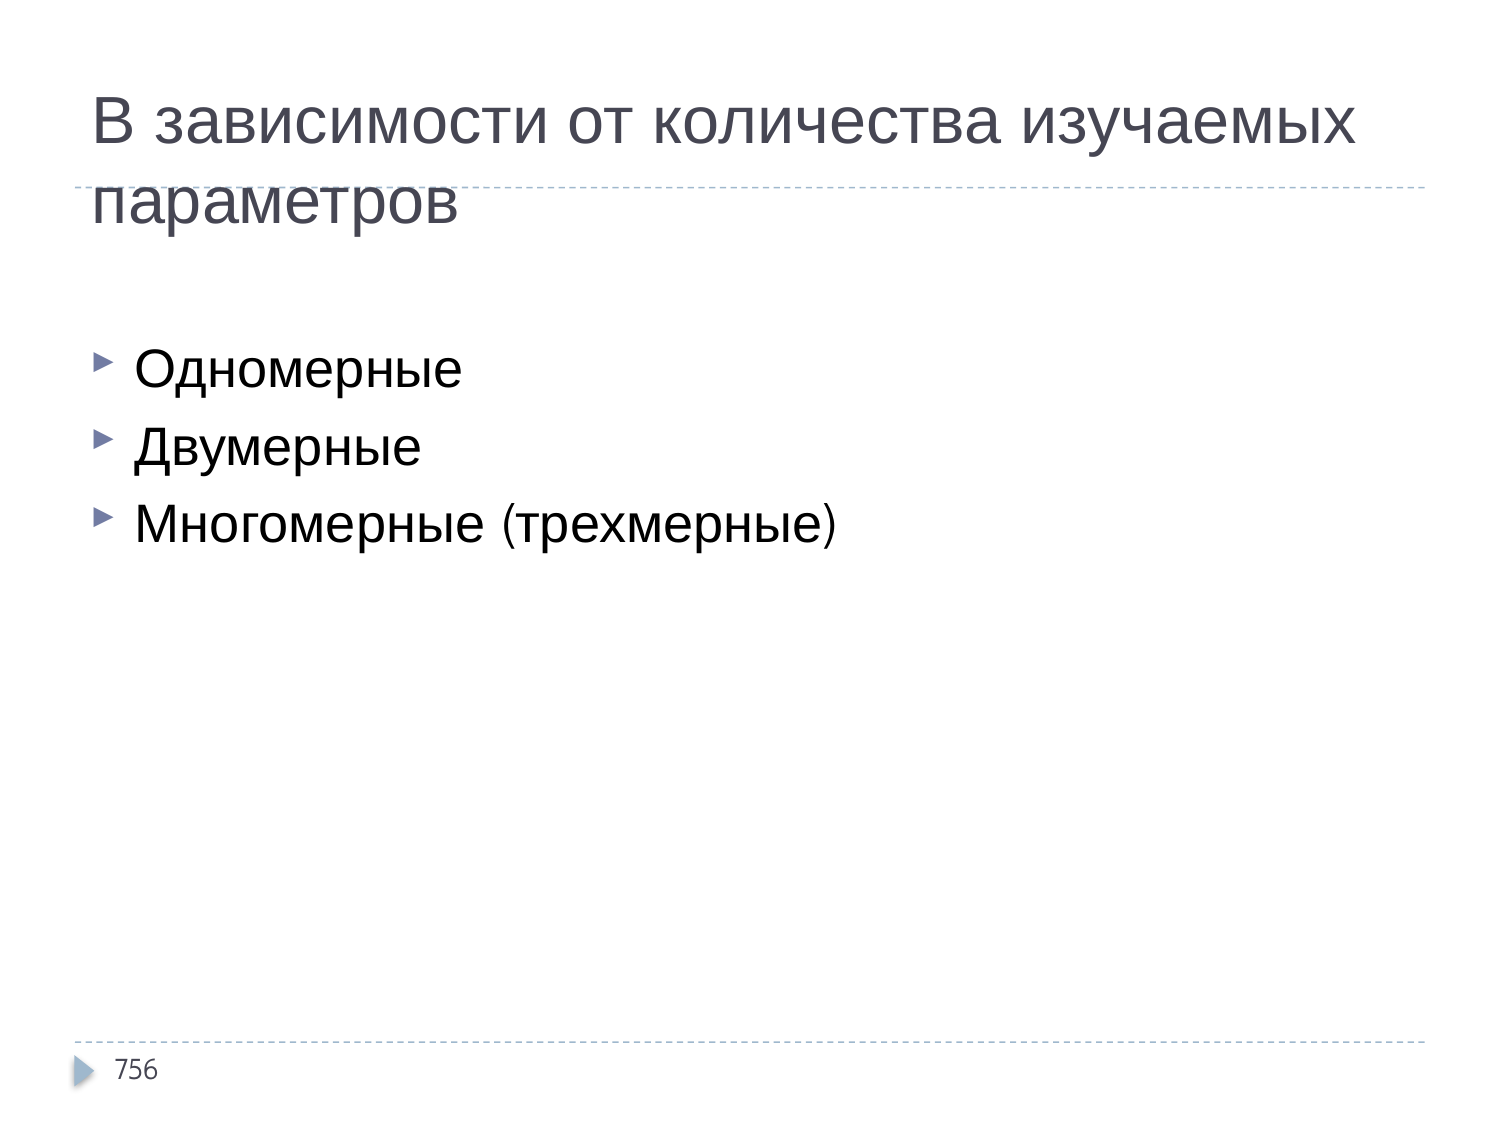

# В зависимости от количества изучаемых параметров
Одномерные
Двумерные
Многомерные (трехмерные)

756